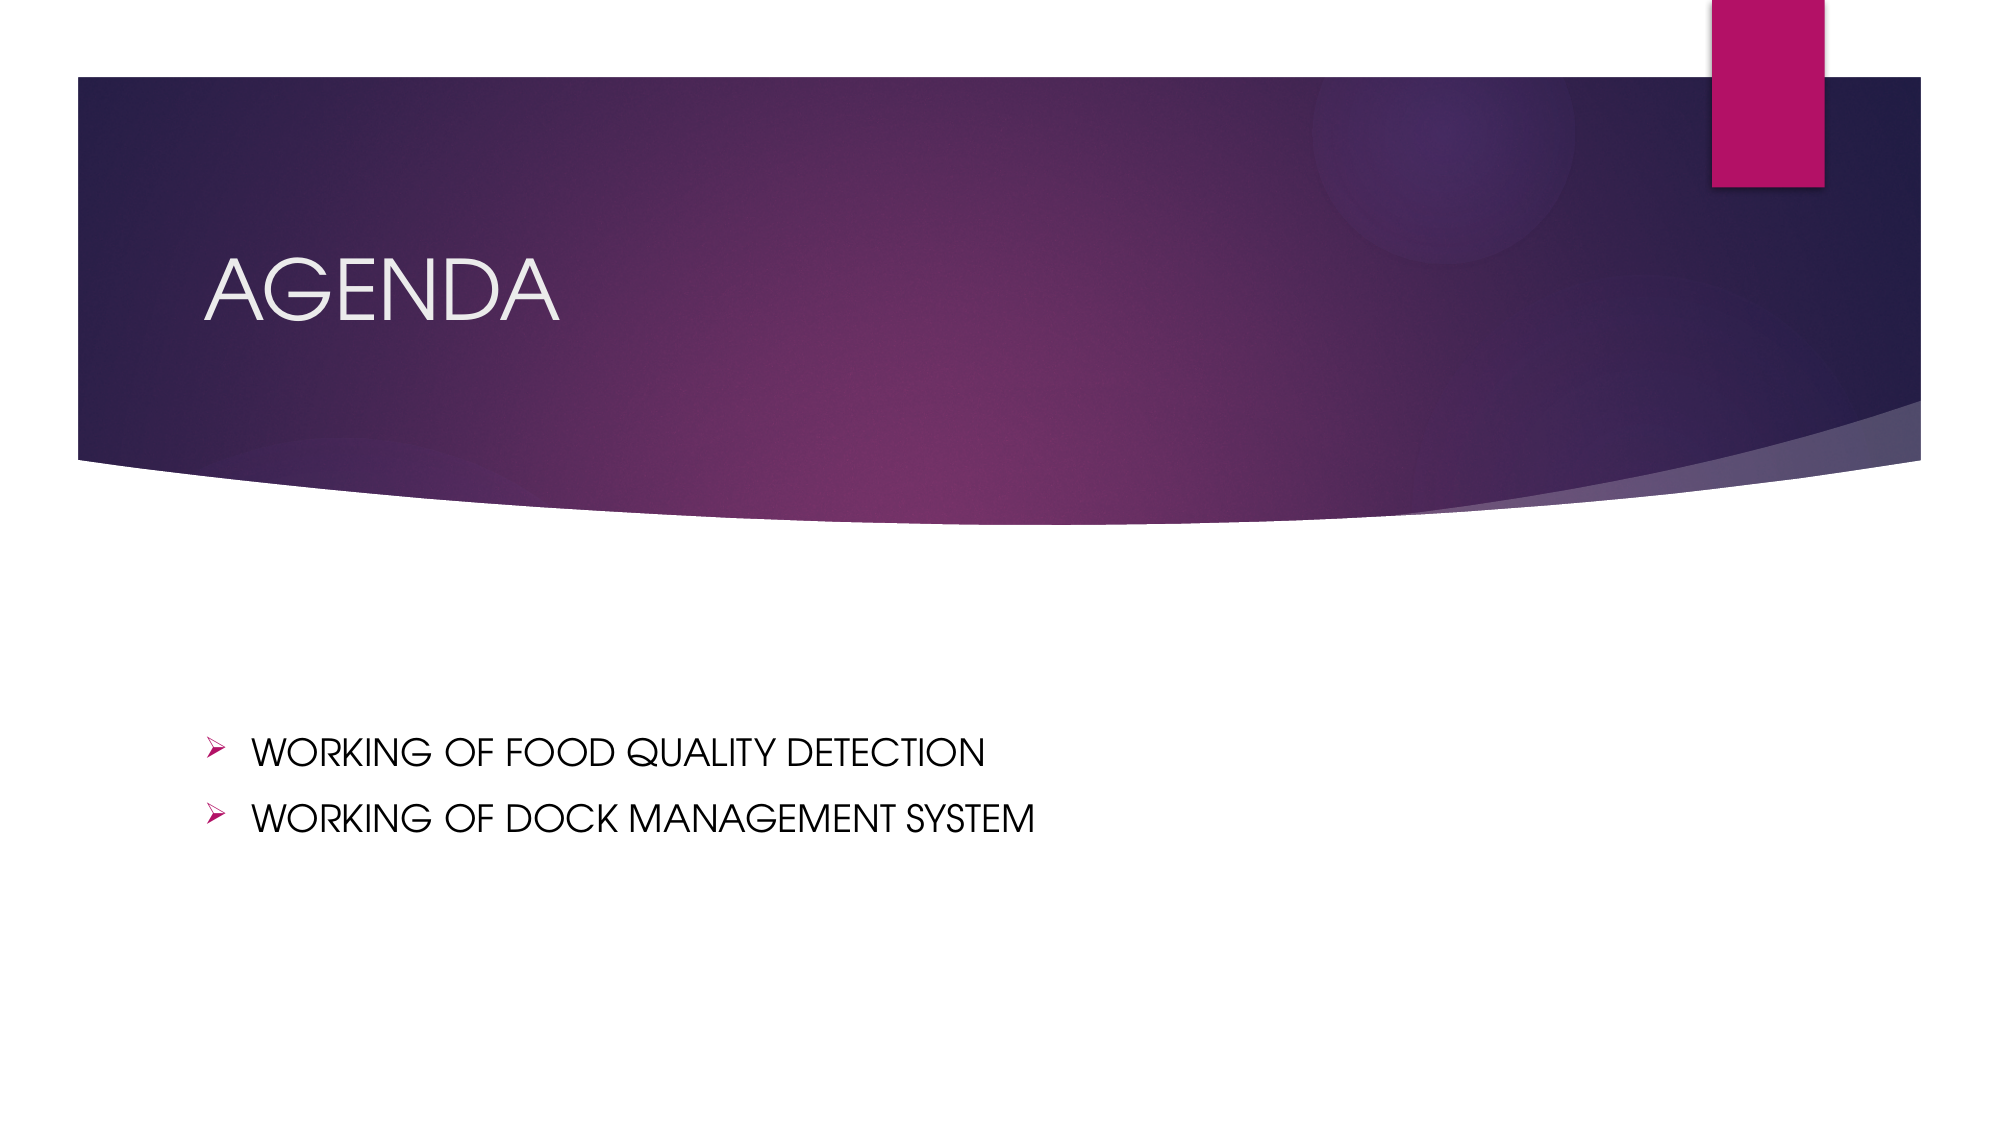

# AGENDA
WORKING OF FOOD QUALITY DETECTION
WORKING OF DOCK MANAGEMENT SYSTEM